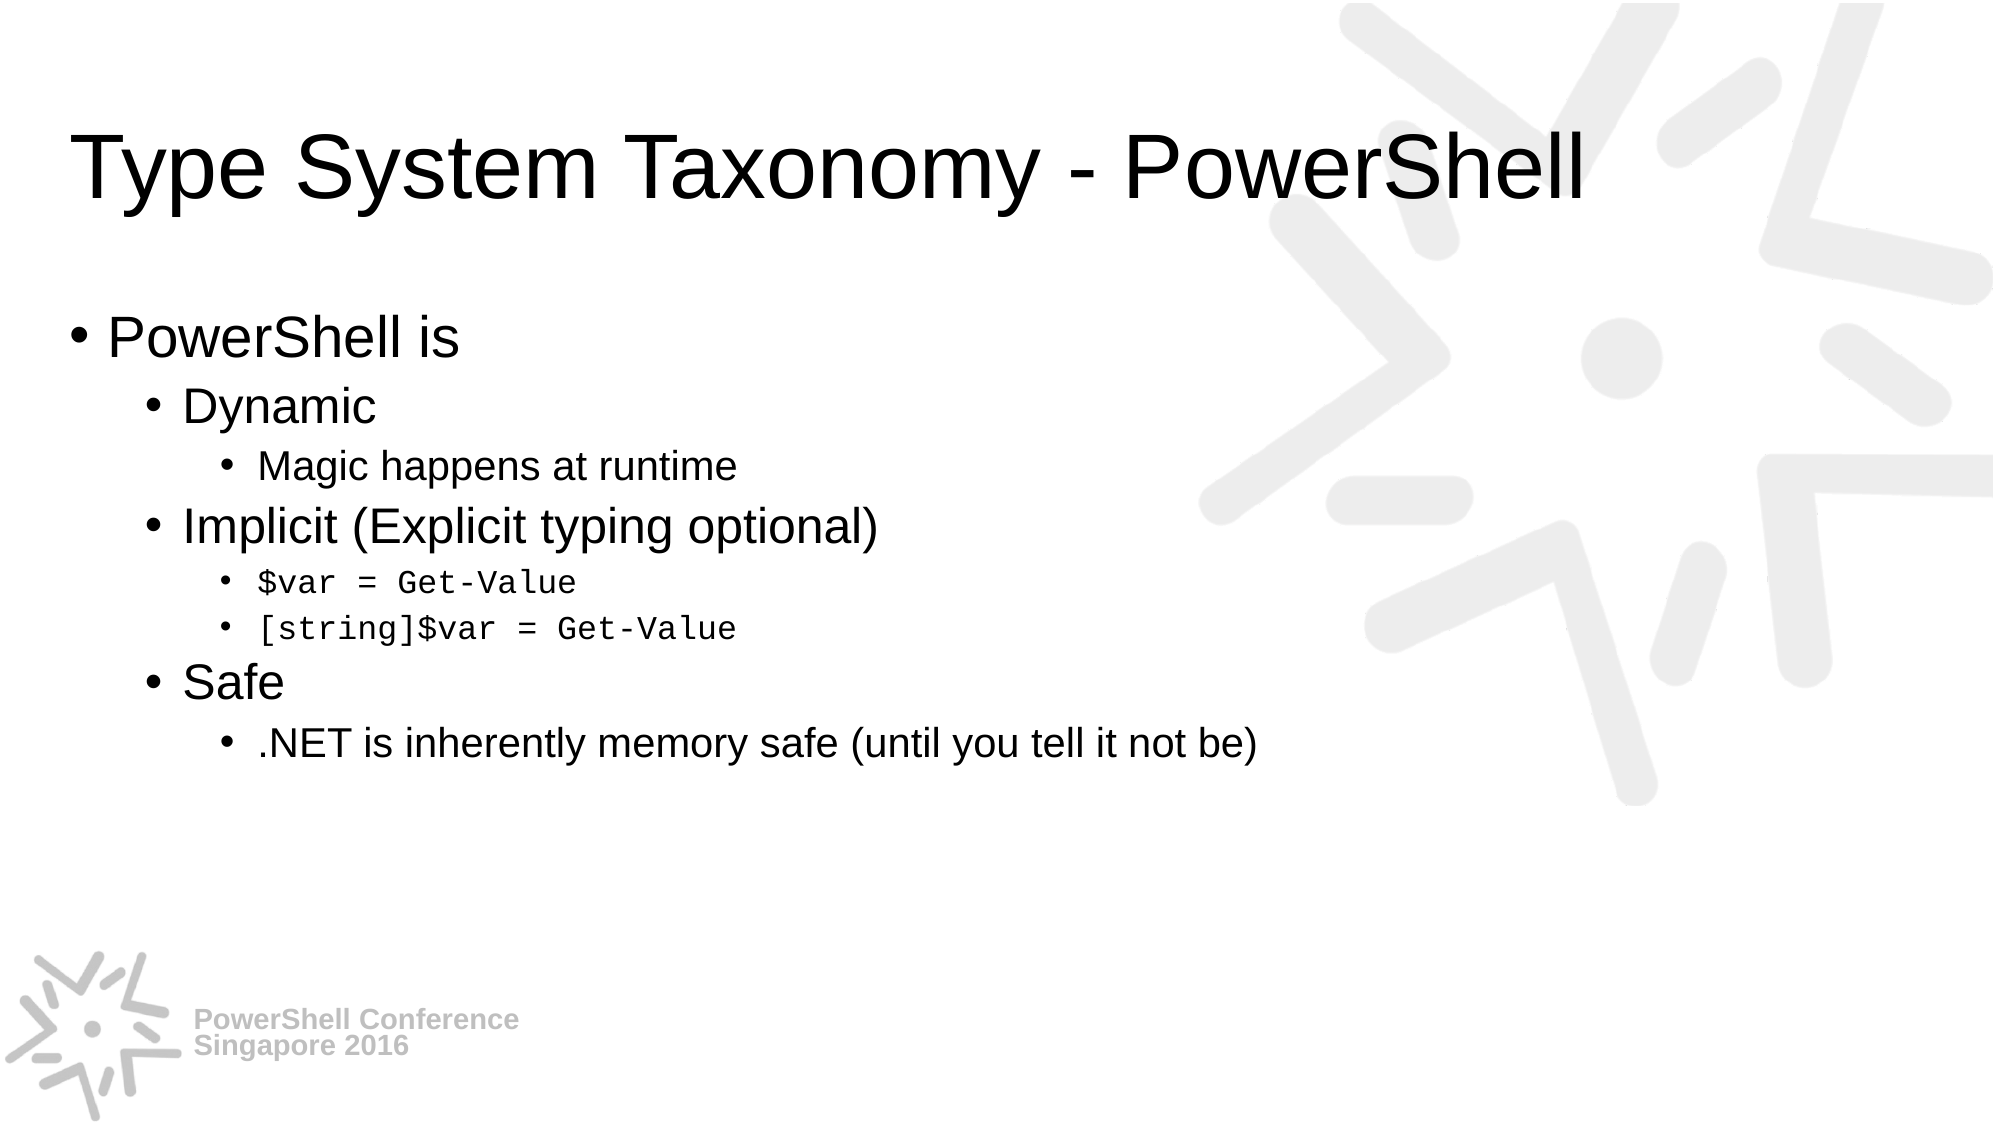

# Type System Taxonomy - PowerShell
PowerShell is
Dynamic
Magic happens at runtime
Implicit (Explicit typing optional)
$var = Get-Value
[string]$var = Get-Value
Safe
.NET is inherently memory safe (until you tell it not be)